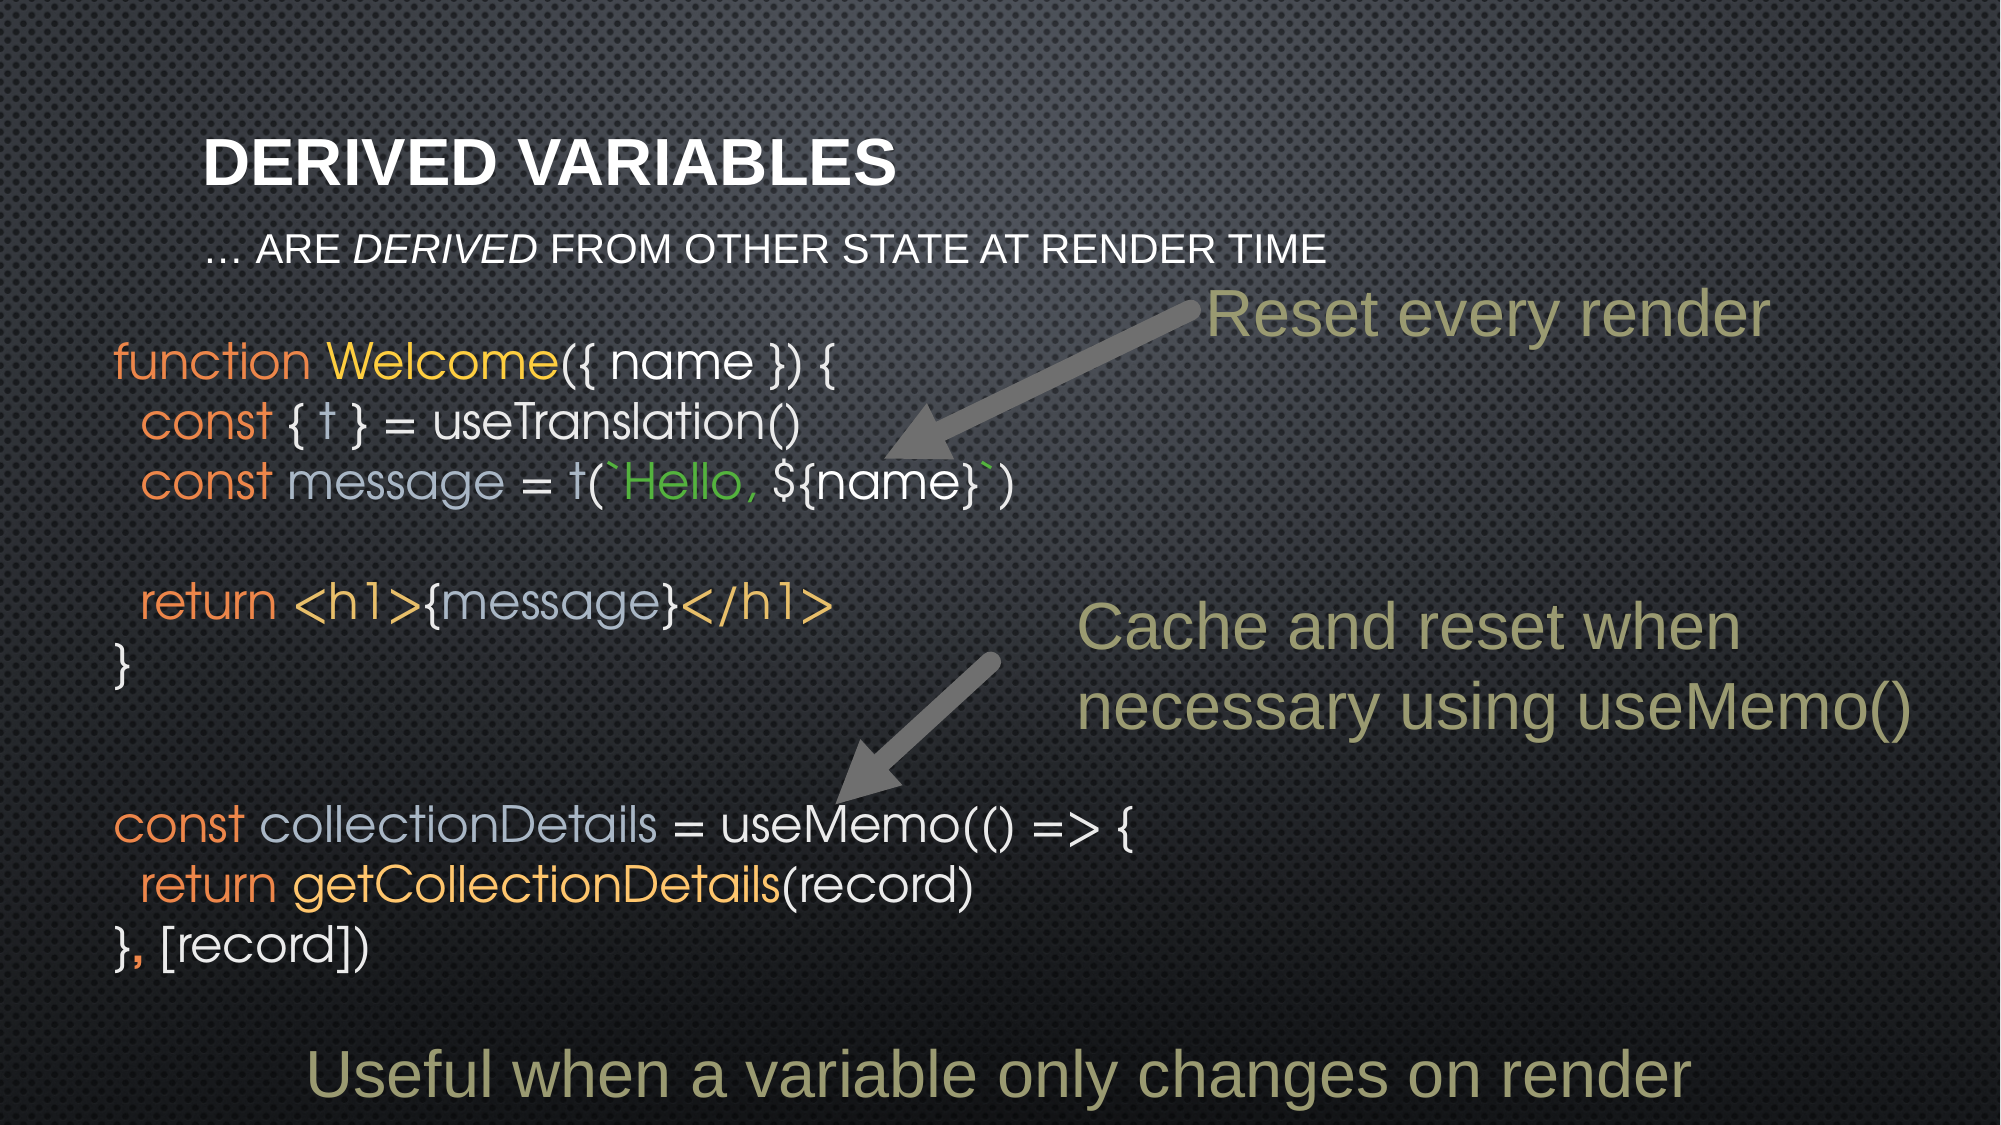

# Derived Variables
… are derived from other state at render time
Reset every render
function Welcome({ name }) {
  const { t } = useTranslation()
  const message = t(`Hello, ${name}`)
  return <h1>{message}</h1>
}
Cache and reset when
necessary using useMemo()
const collectionDetails = useMemo(() => {
  return getCollectionDetails(record)
}, [record])
Useful when a variable only changes on render